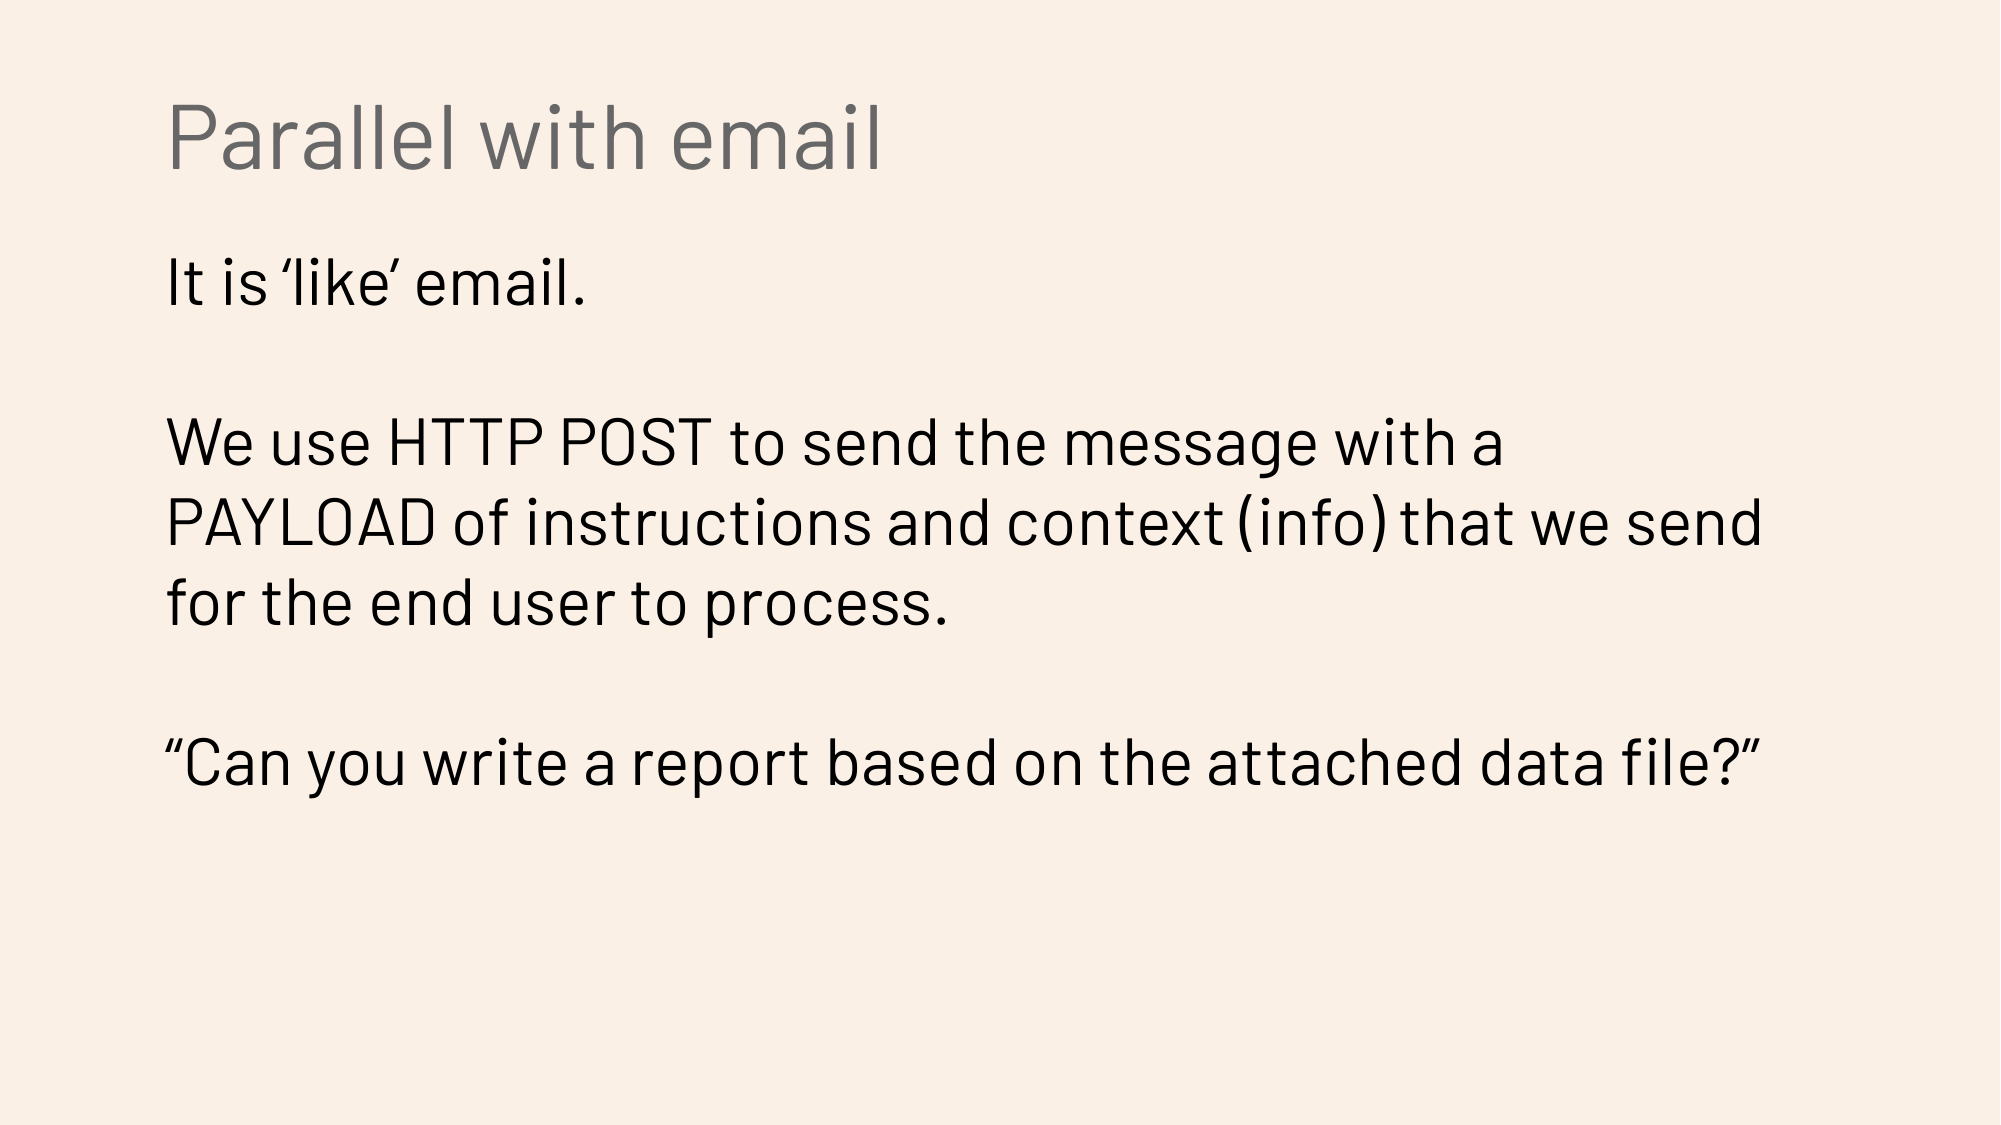

# Parallel with email
It is ‘like’ email.

We use HTTP POST to send the message with a PAYLOAD of instructions and context (info) that we send for the end user to process.

“Can you write a report based on the attached data file?”